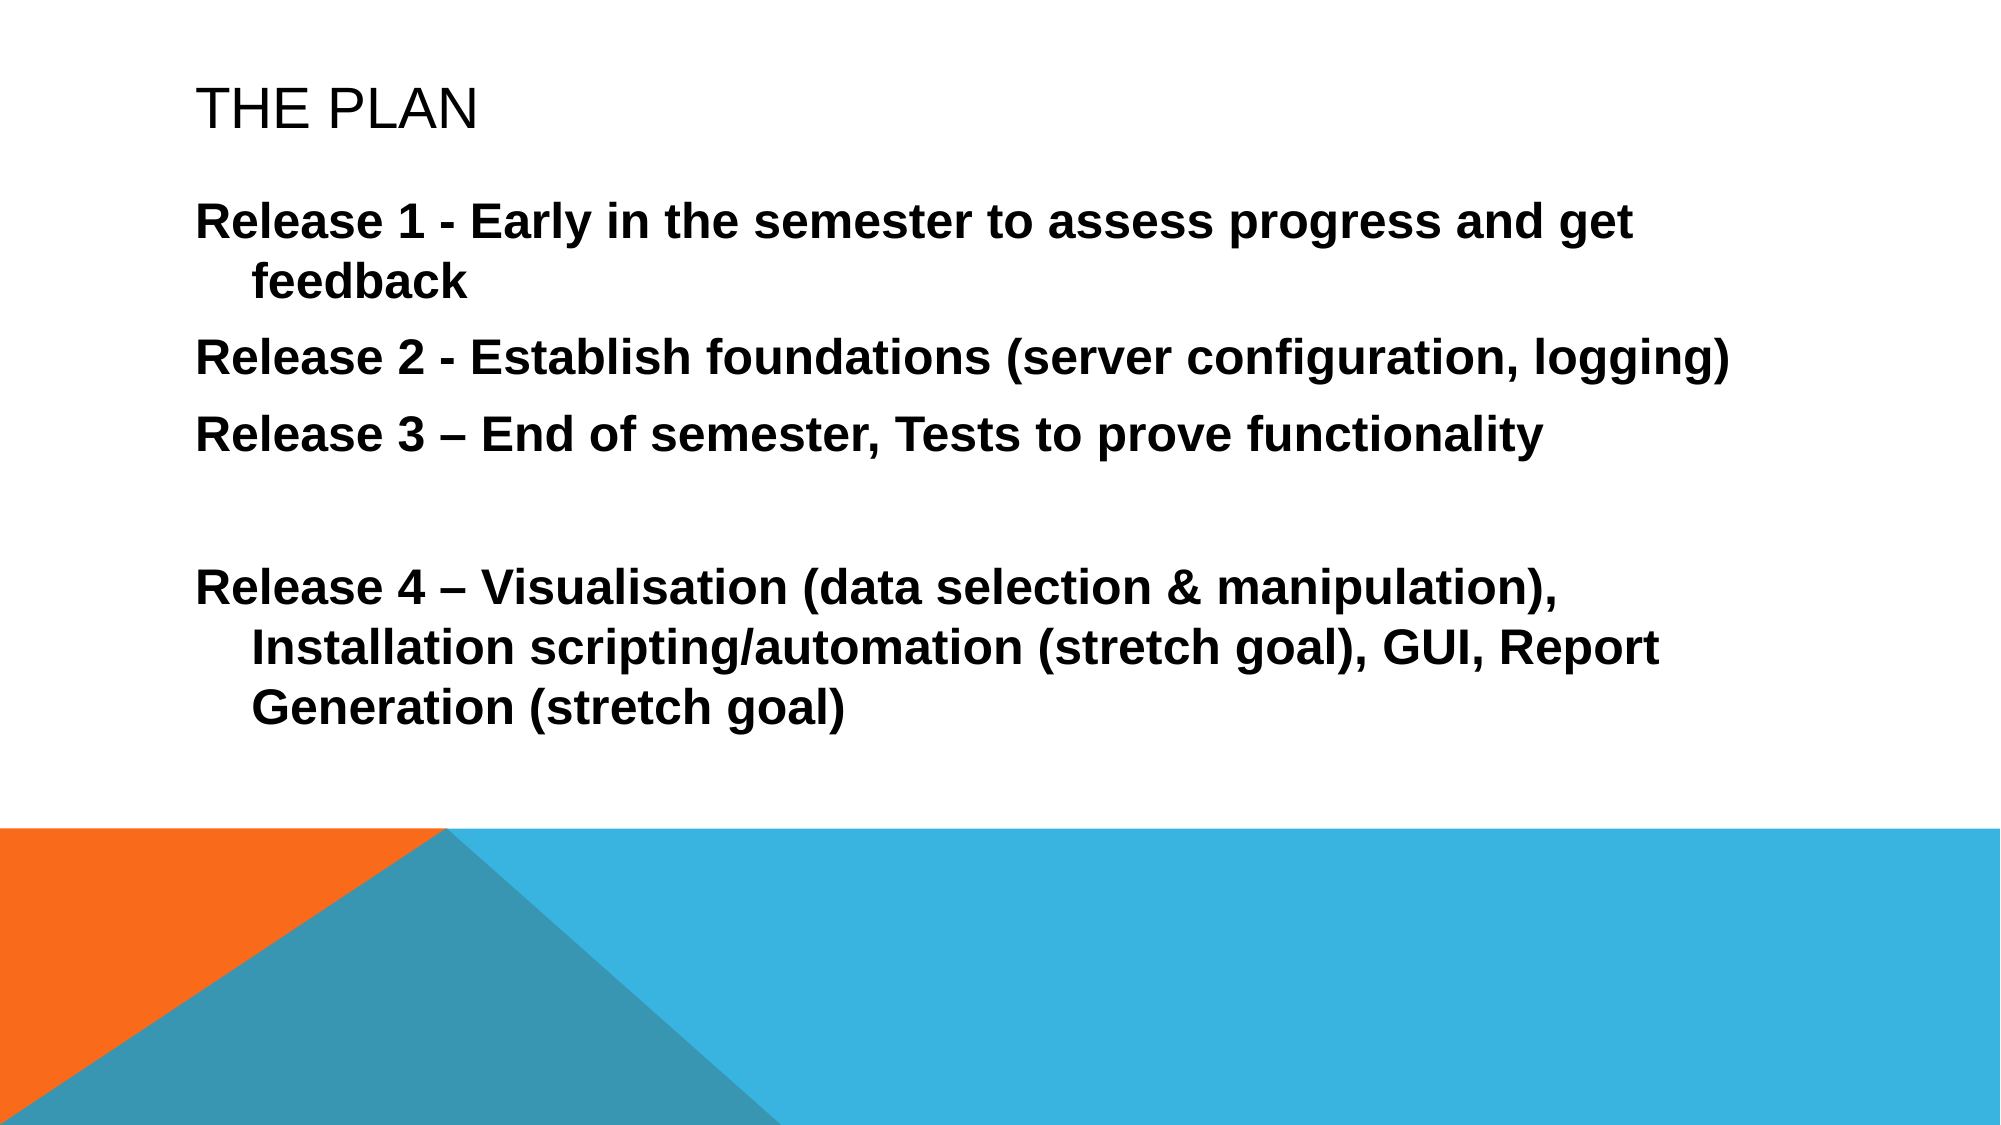

# The plan
Release 1 - Early in the semester to assess progress and get feedback
Release 2 - Establish foundations (server configuration, logging)
Release 3 – End of semester, Tests to prove functionality

Release 4 – Visualisation (data selection & manipulation), Installation scripting/automation (stretch goal), GUI, Report Generation (stretch goal)